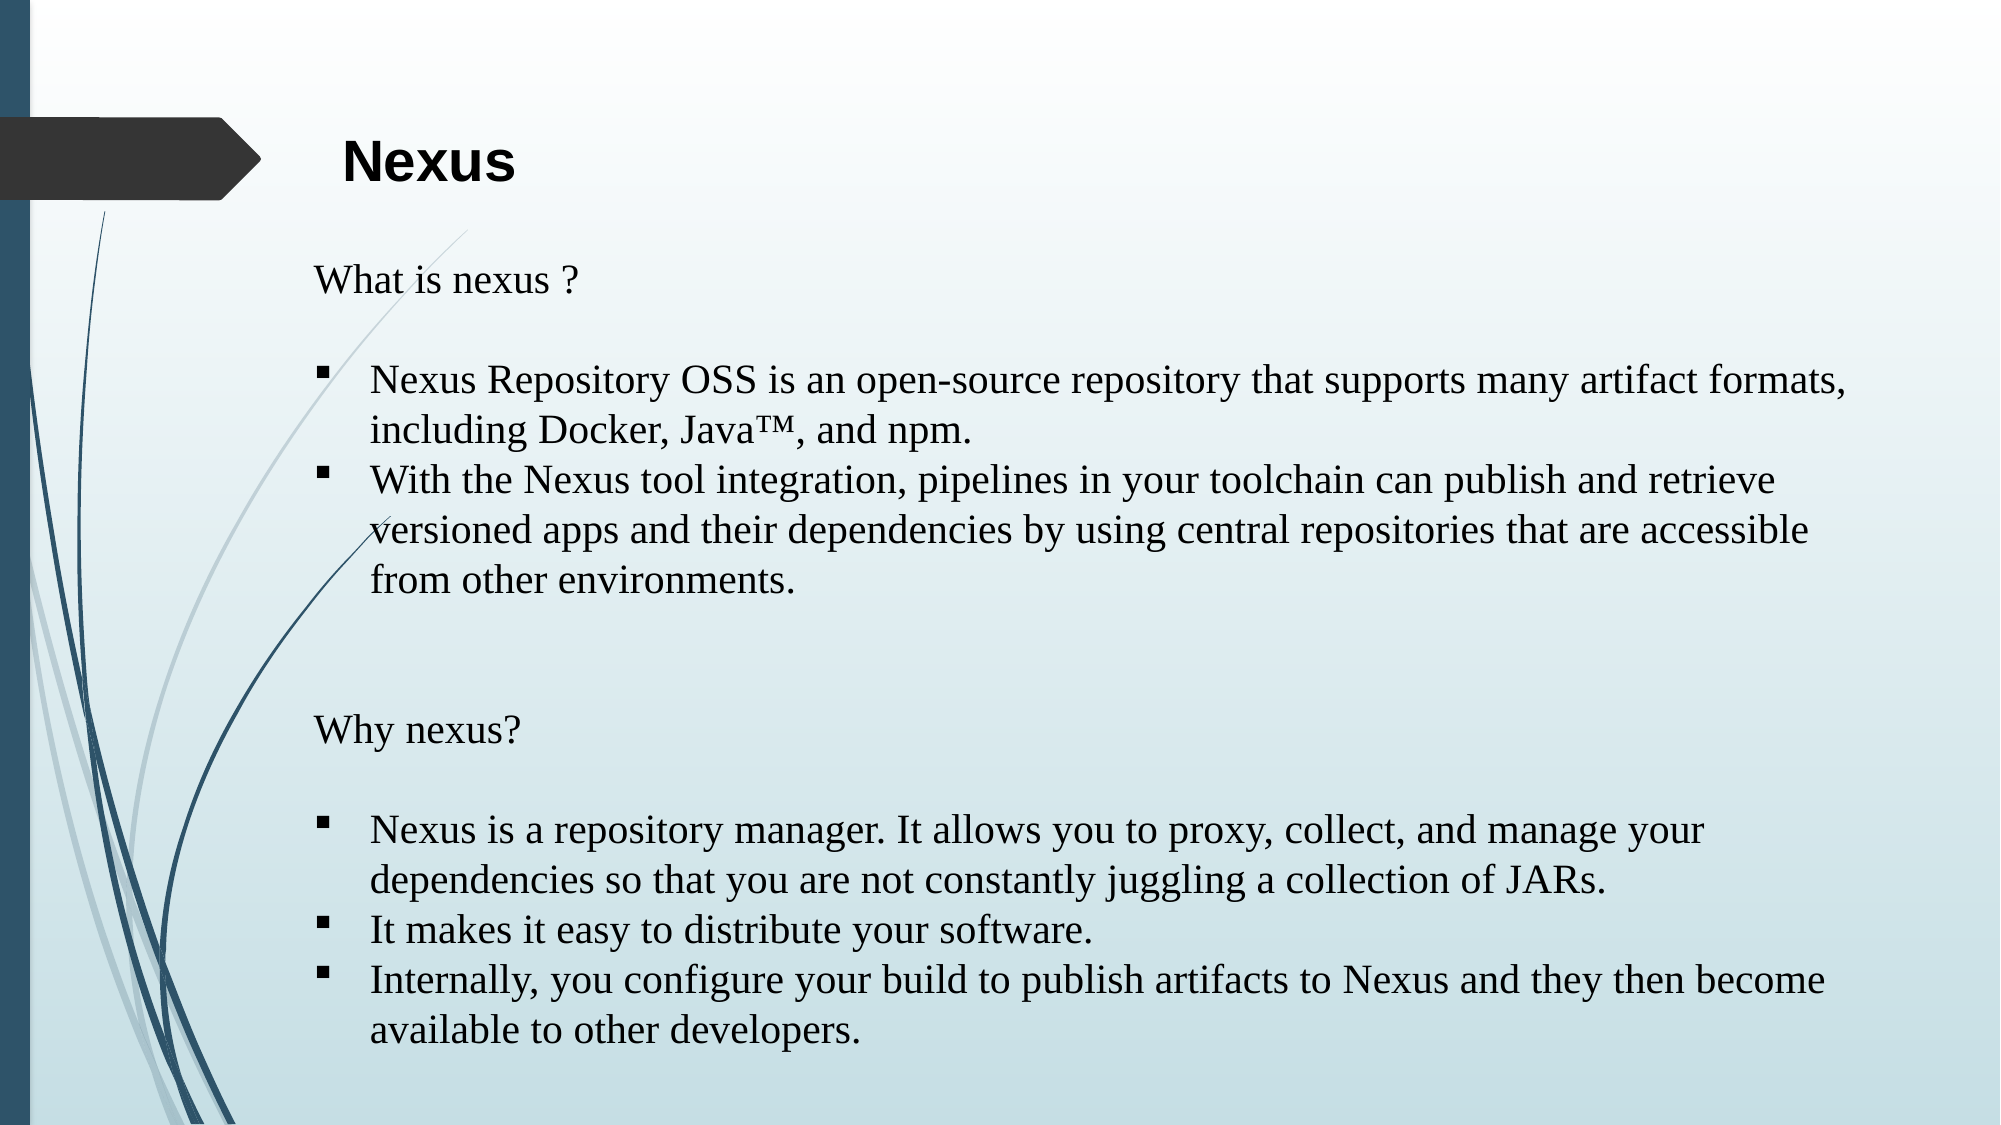

Nexus
What is nexus ?

Nexus Repository OSS is an open-source repository that supports many artifact formats, including Docker, Java™, and npm.
With the Nexus tool integration, pipelines in your toolchain can publish and retrieve versioned apps and their dependencies by using central repositories that are accessible from other environments.

Why nexus?

Nexus is a repository manager. It allows you to proxy, collect, and manage your dependencies so that you are not constantly juggling a collection of JARs.
It makes it easy to distribute your software.
Internally, you configure your build to publish artifacts to Nexus and they then become available to other developers.